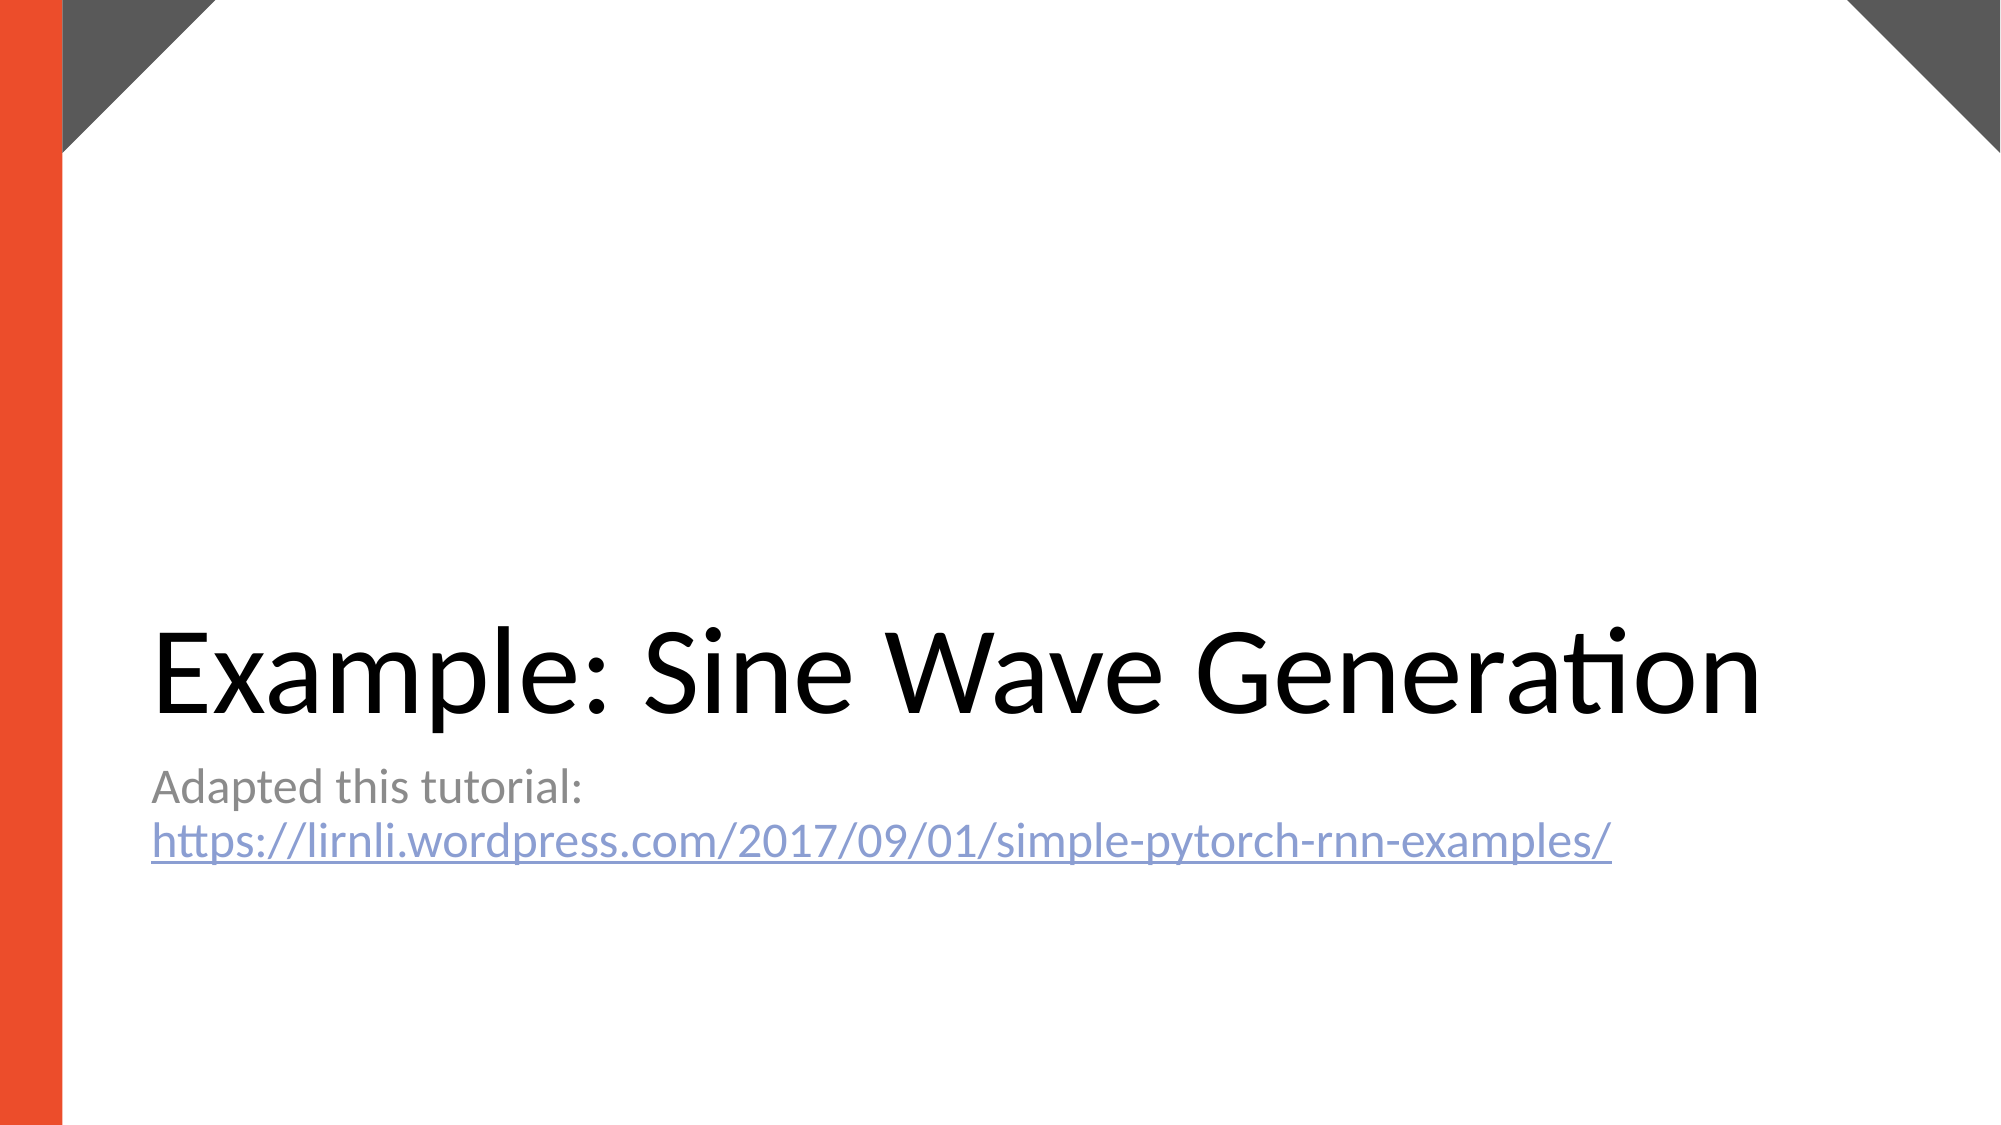

# Example: Sine Wave Generation
Adapted this tutorial: https://lirnli.wordpress.com/2017/09/01/simple-pytorch-rnn-examples/